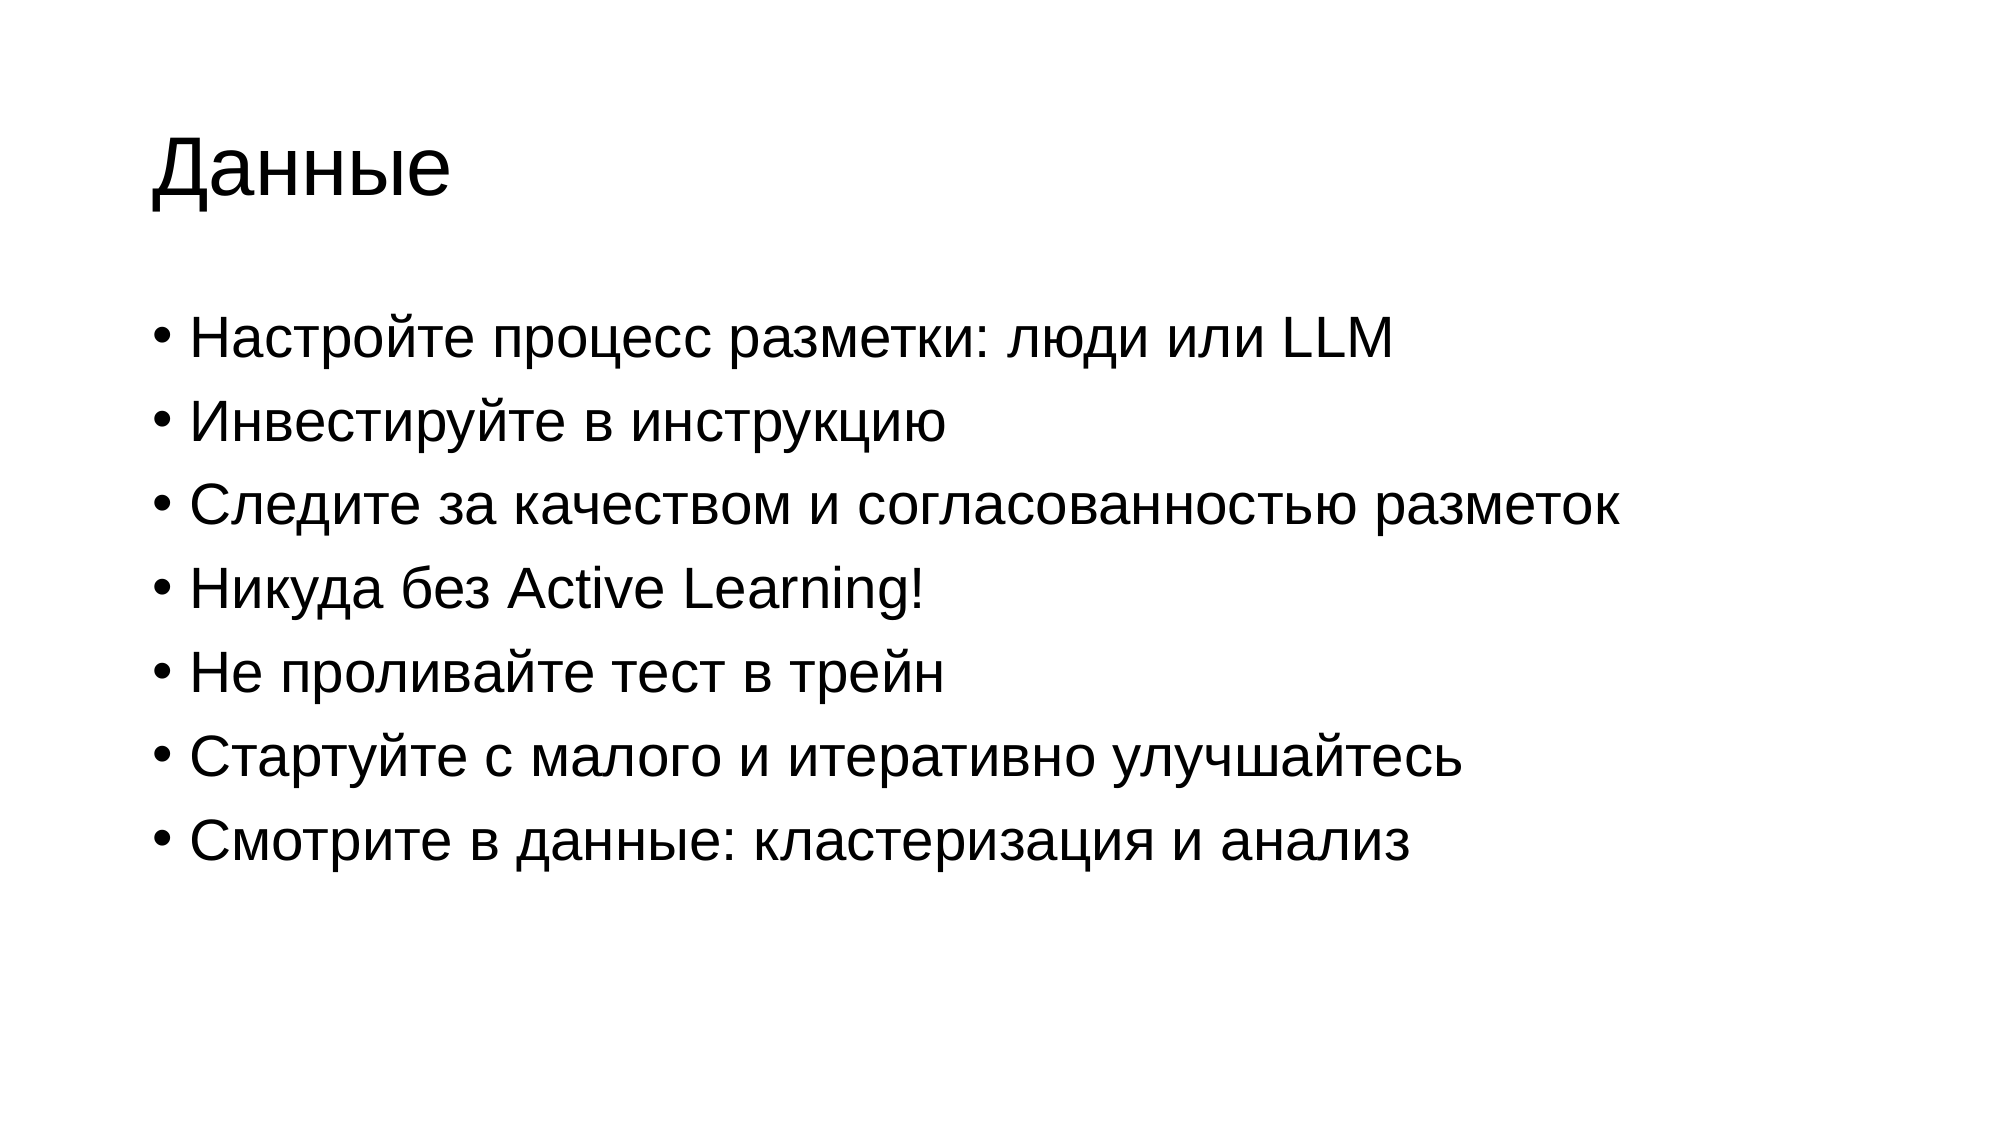

# Данные
Настройте процесс разметки: люди или LLM
Инвестируйте в инструкцию
Следите за качеством и согласованностью разметок
Никуда без Active Learning!
Не проливайте тест в трейн
Стартуйте с малого и итеративно улучшайтесь
Смотрите в данные: кластеризация и анализ